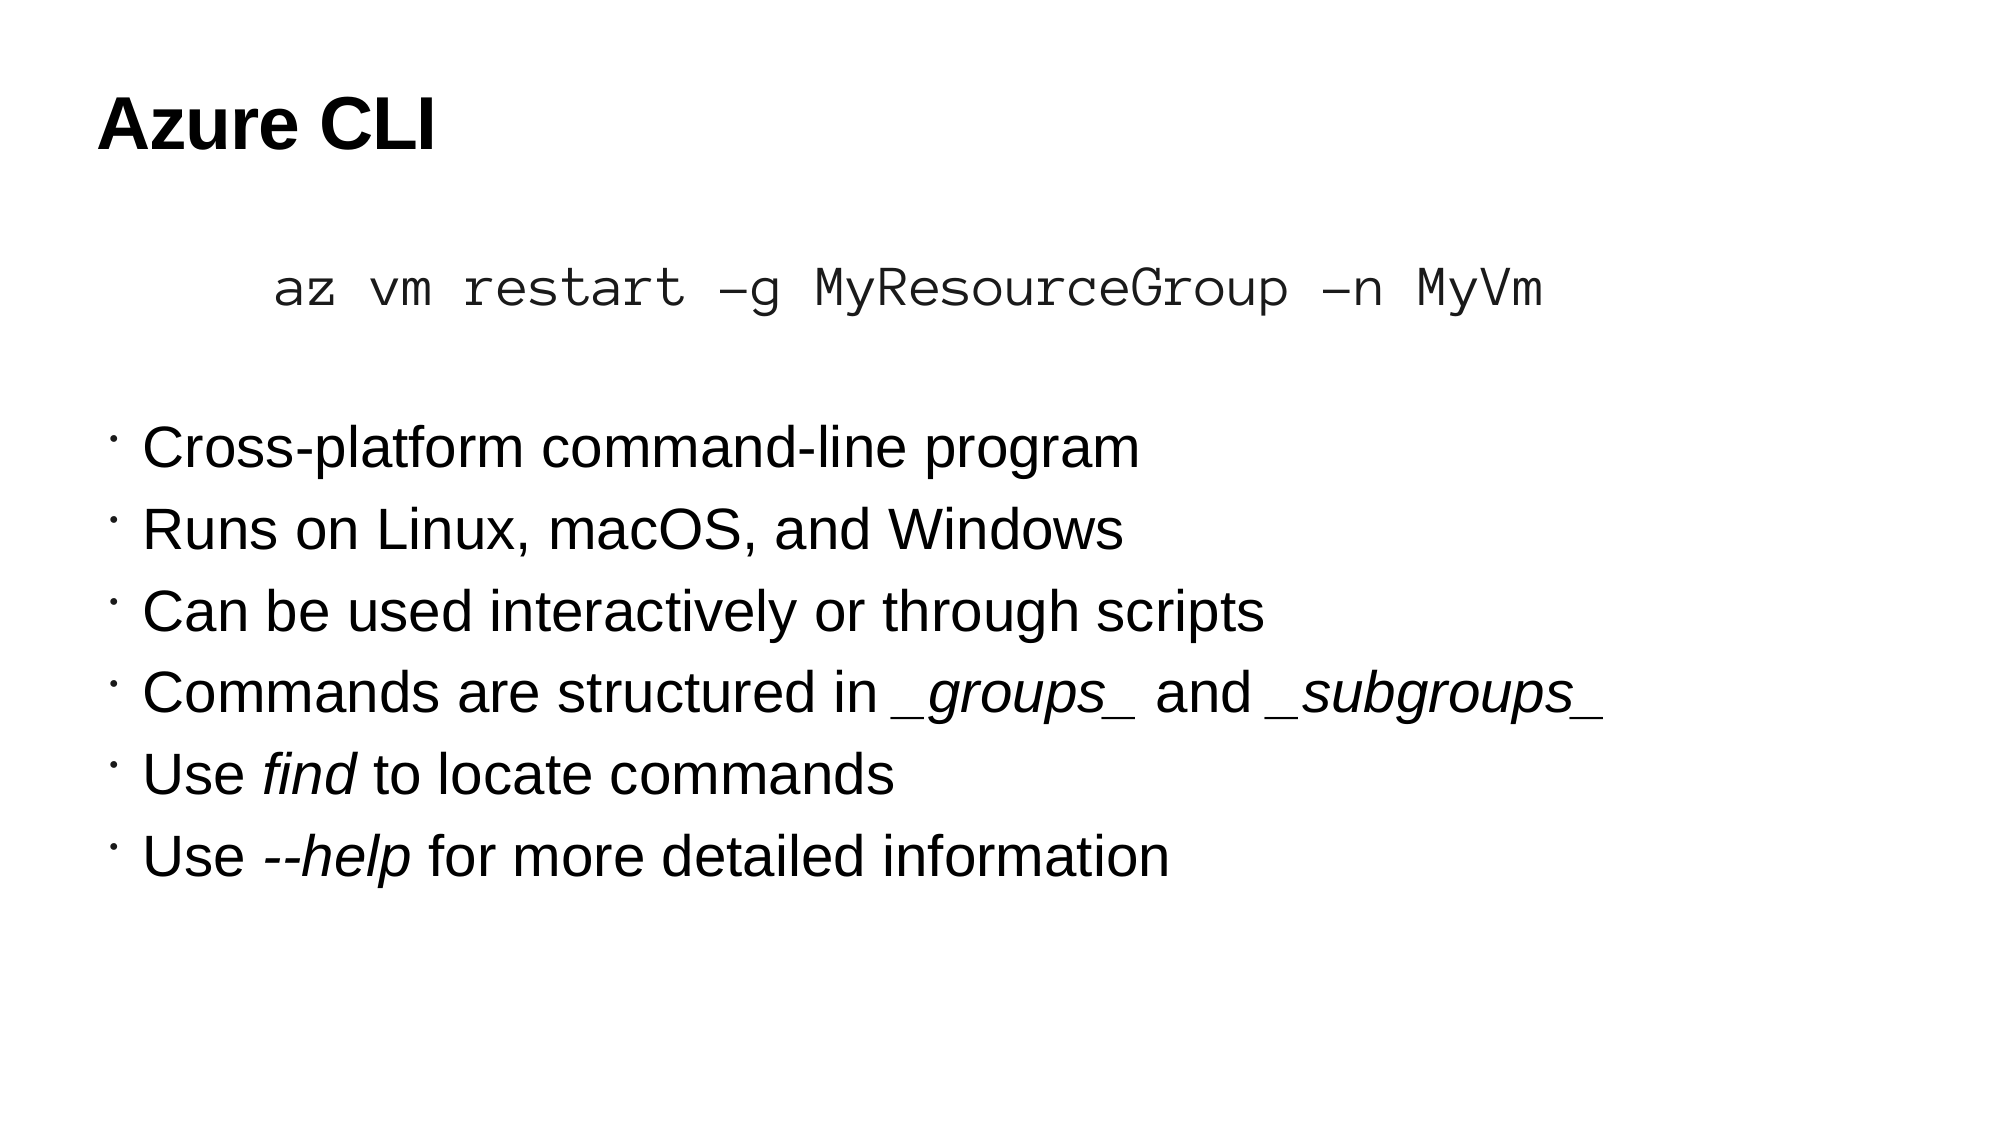

# Azure CLI
 az vm restart -g MyResourceGroup -n MyVm
Cross-platform command-line program
Runs on Linux, macOS, and Windows
Can be used interactively or through scripts
Commands are structured in _groups_ and _subgroups_
Use find to locate commands
Use --help for more detailed information